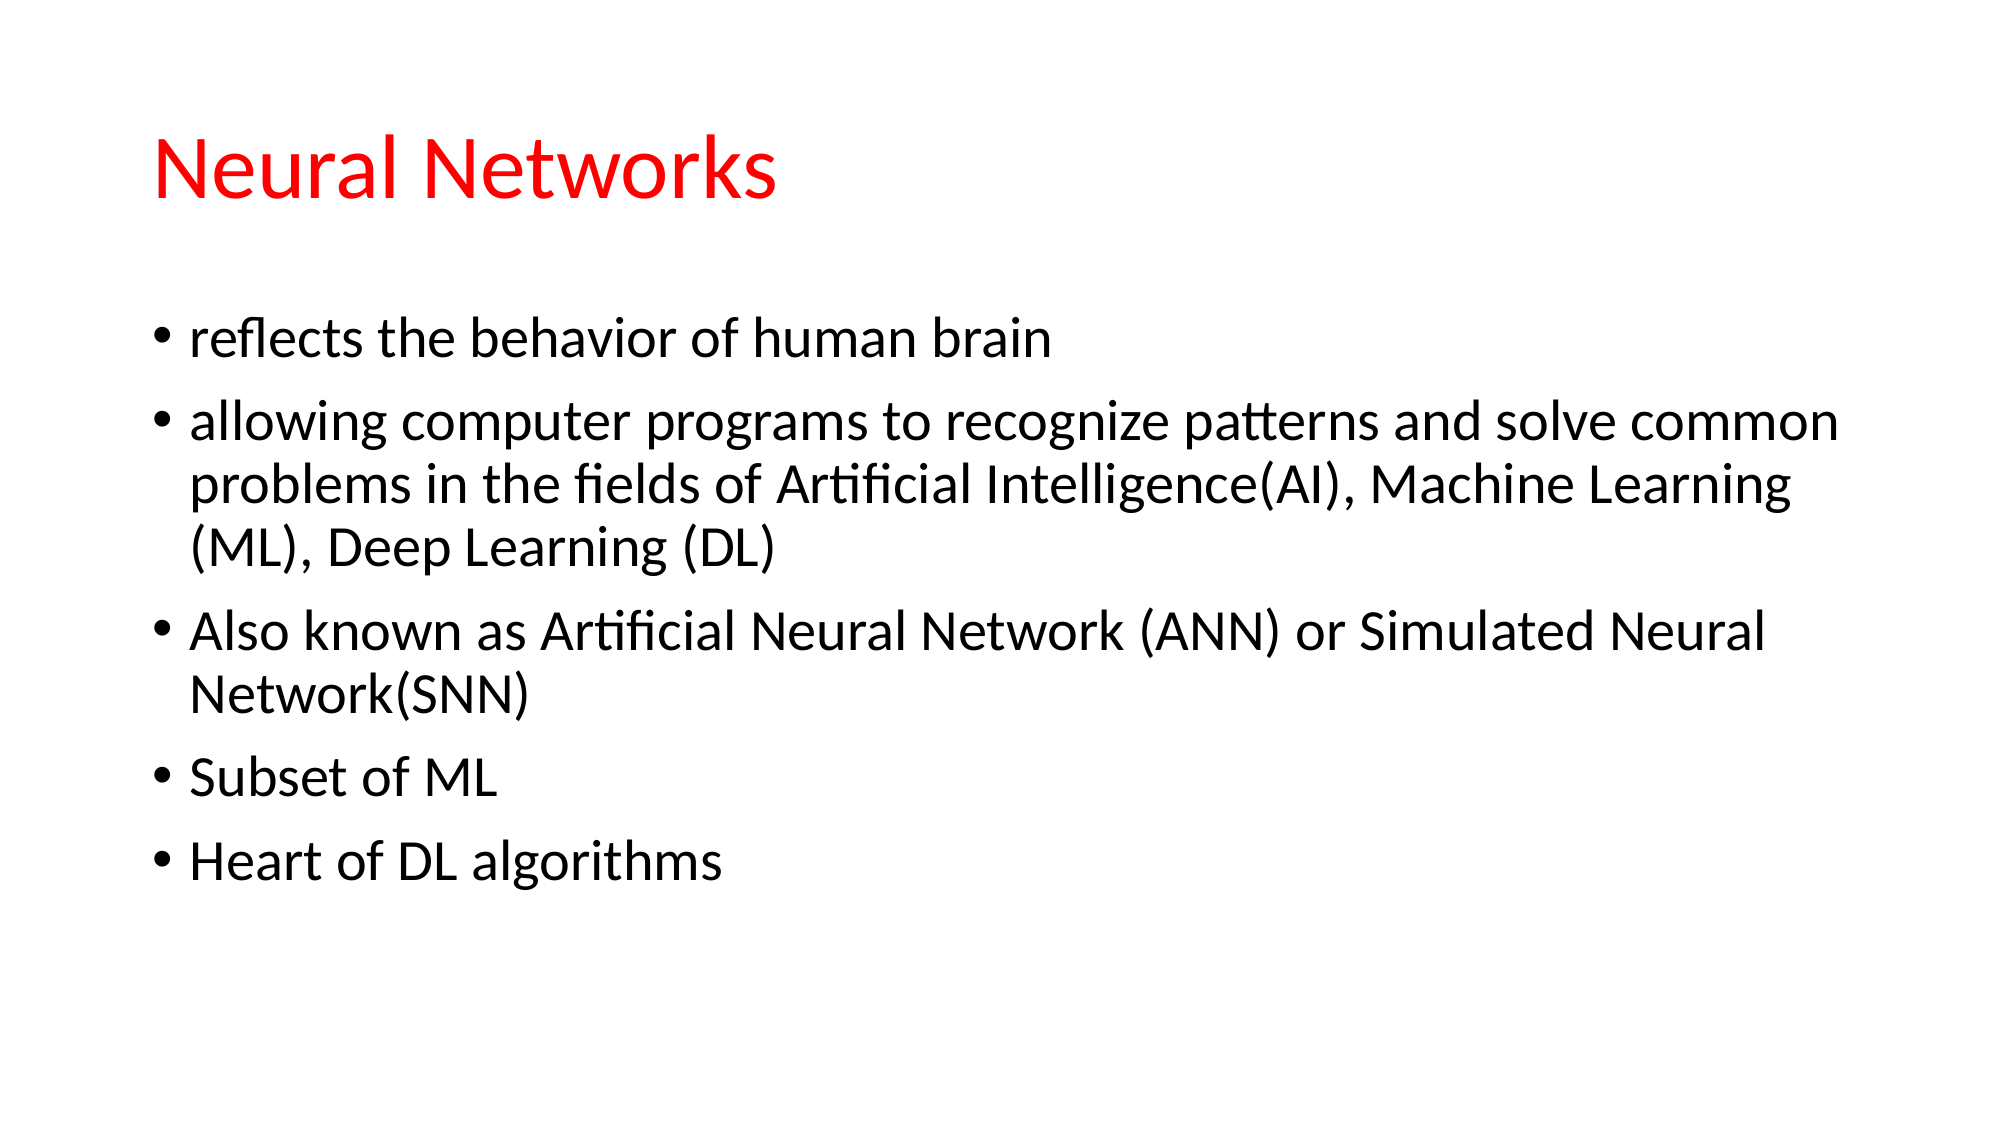

# Neural Networks
reflects the behavior of human brain
allowing computer programs to recognize patterns and solve common problems in the fields of Artificial Intelligence(AI), Machine Learning (ML), Deep Learning (DL)
Also known as Artificial Neural Network (ANN) or Simulated Neural Network(SNN)
Subset of ML
Heart of DL algorithms